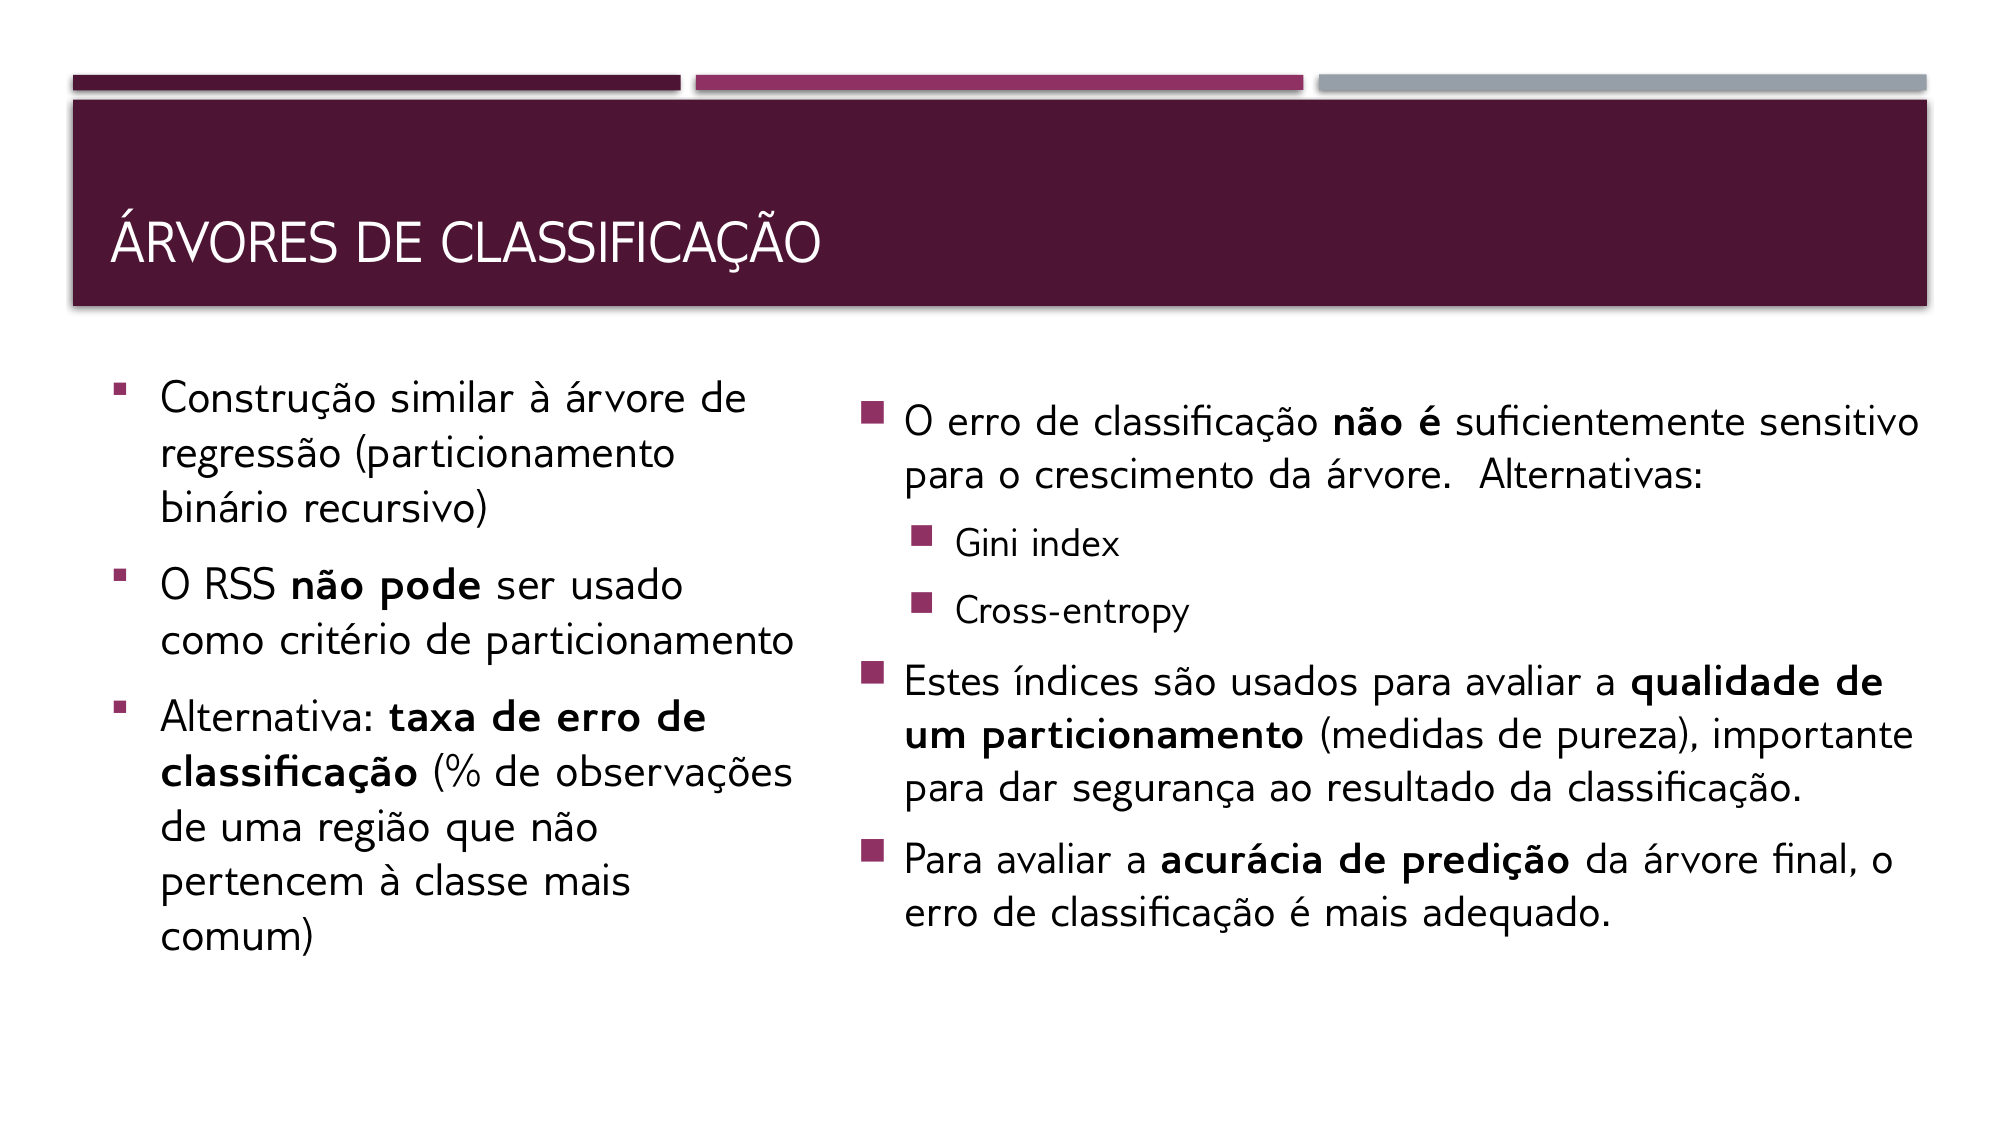

# Árvores de classificação
Construção similar à árvore de regressão (particionamento binário recursivo)
O RSS não pode ser usado como critério de particionamento
Alternativa: taxa de erro de classificação (% de observações de uma região que não pertencem à classe mais comum)
O erro de classificação não é suficientemente sensitivo para o crescimento da árvore.  Alternativas:
Gini index
Cross-entropy
Estes índices são usados para avaliar a qualidade de um particionamento (medidas de pureza), importante para dar segurança ao resultado da classificação.
Para avaliar a acurácia de predição da árvore final, o erro de classificação é mais adequado.